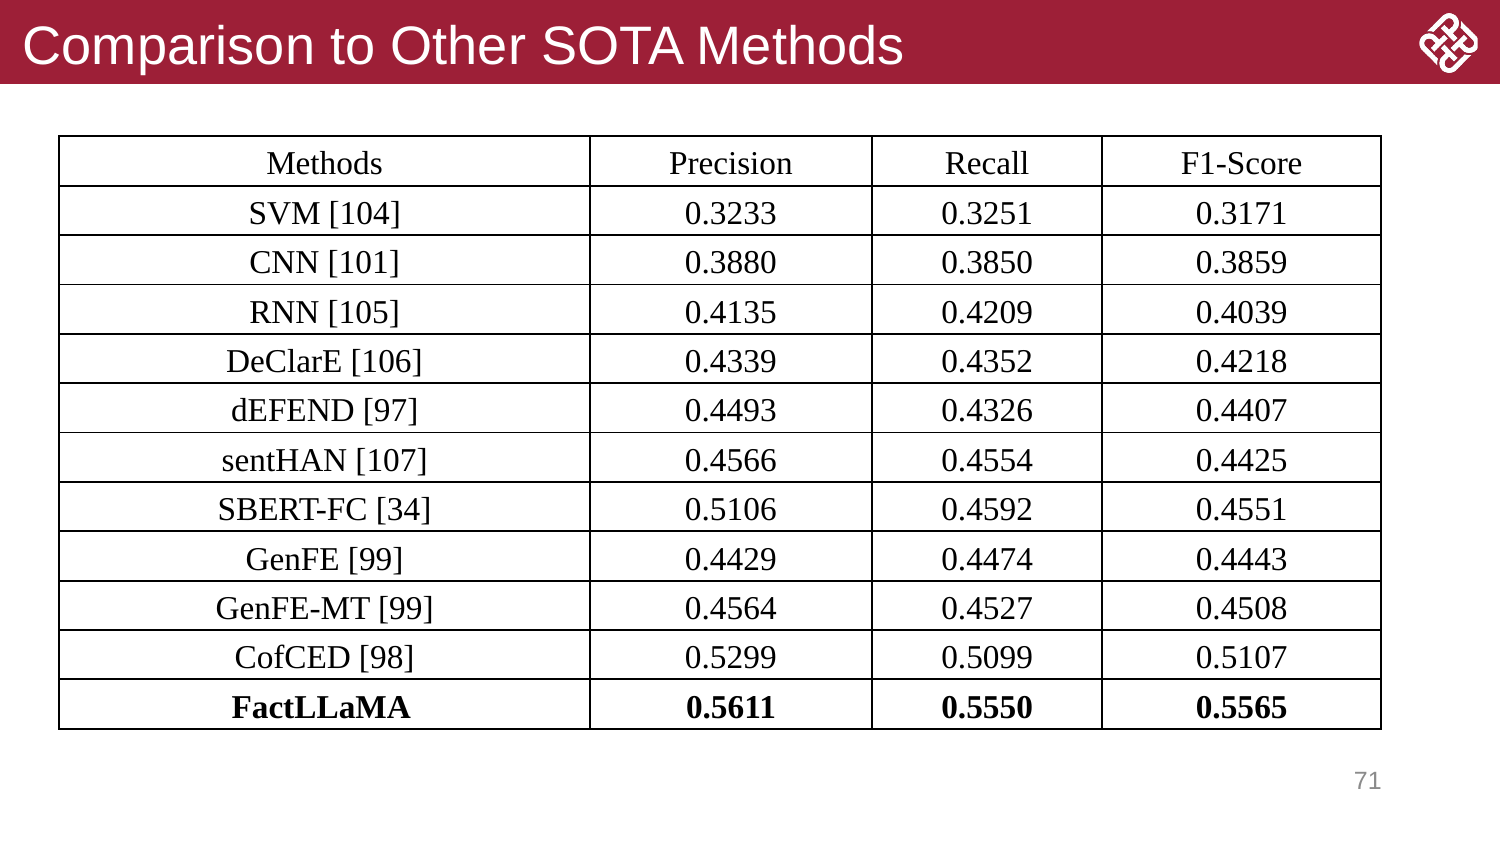

# Comparison to Other SOTA Methods
| Methods | Precision | Recall | F1-Score |
| --- | --- | --- | --- |
| SVM [104] | 0.3233 | 0.3251 | 0.3171 |
| CNN [101] | 0.3880 | 0.3850 | 0.3859 |
| RNN [105] | 0.4135 | 0.4209 | 0.4039 |
| DeClarE [106] | 0.4339 | 0.4352 | 0.4218 |
| dEFEND [97] | 0.4493 | 0.4326 | 0.4407 |
| sentHAN [107] | 0.4566 | 0.4554 | 0.4425 |
| SBERT-FC [34] | 0.5106 | 0.4592 | 0.4551 |
| GenFE [99] | 0.4429 | 0.4474 | 0.4443 |
| GenFE-MT [99] | 0.4564 | 0.4527 | 0.4508 |
| CofCED [98] | 0.5299 | 0.5099 | 0.5107 |
| FactLLaMA | 0.5611 | 0.5550 | 0.5565 |
71